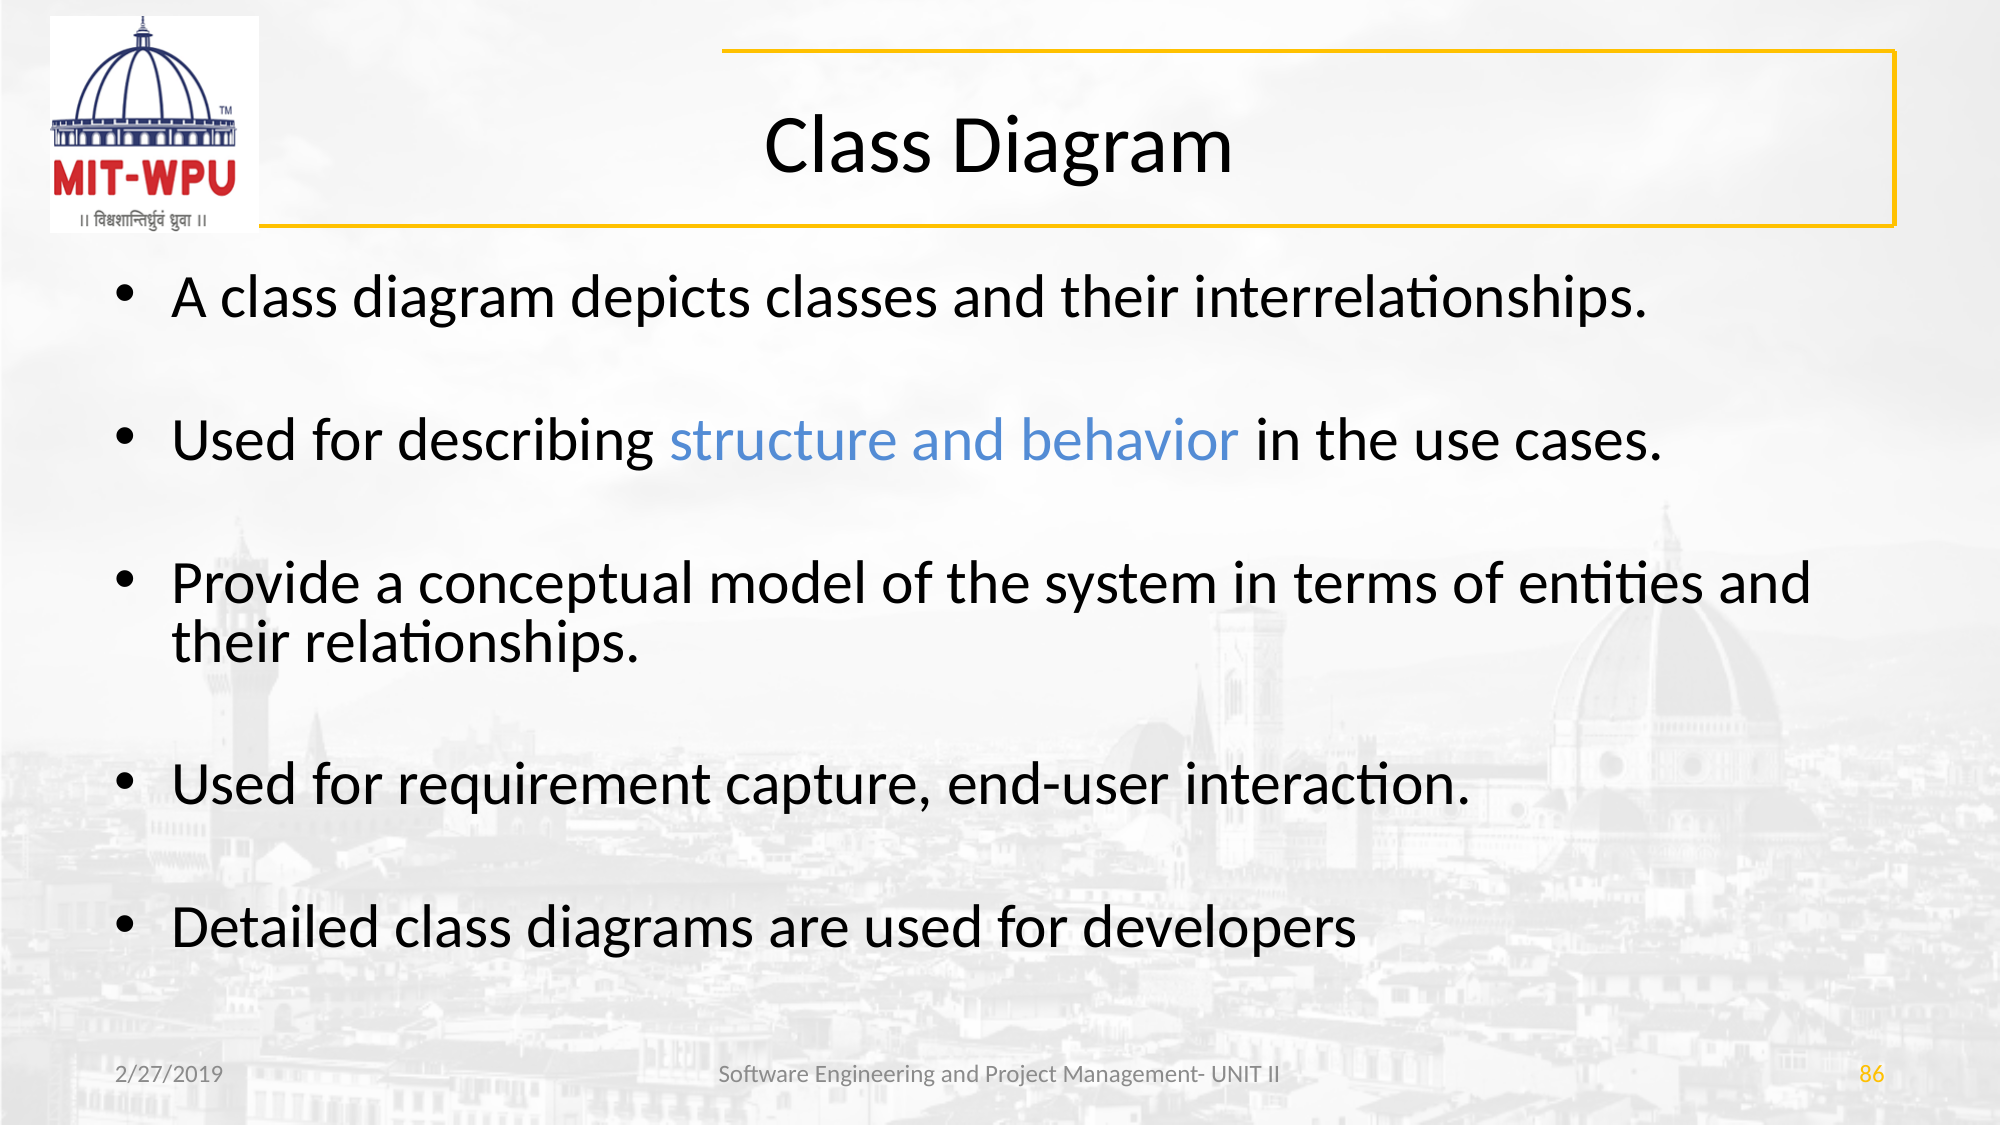

# Class Diagram
A class diagram depicts classes and their interrelationships.

Used for describing structure and behavior in the use cases.

Provide a conceptual model of the system in terms of entities and their relationships.

Used for requirement capture, end-user interaction.

Detailed class diagrams are used for developers

2/27/2019
Software Engineering and Project Management- UNIT II
86